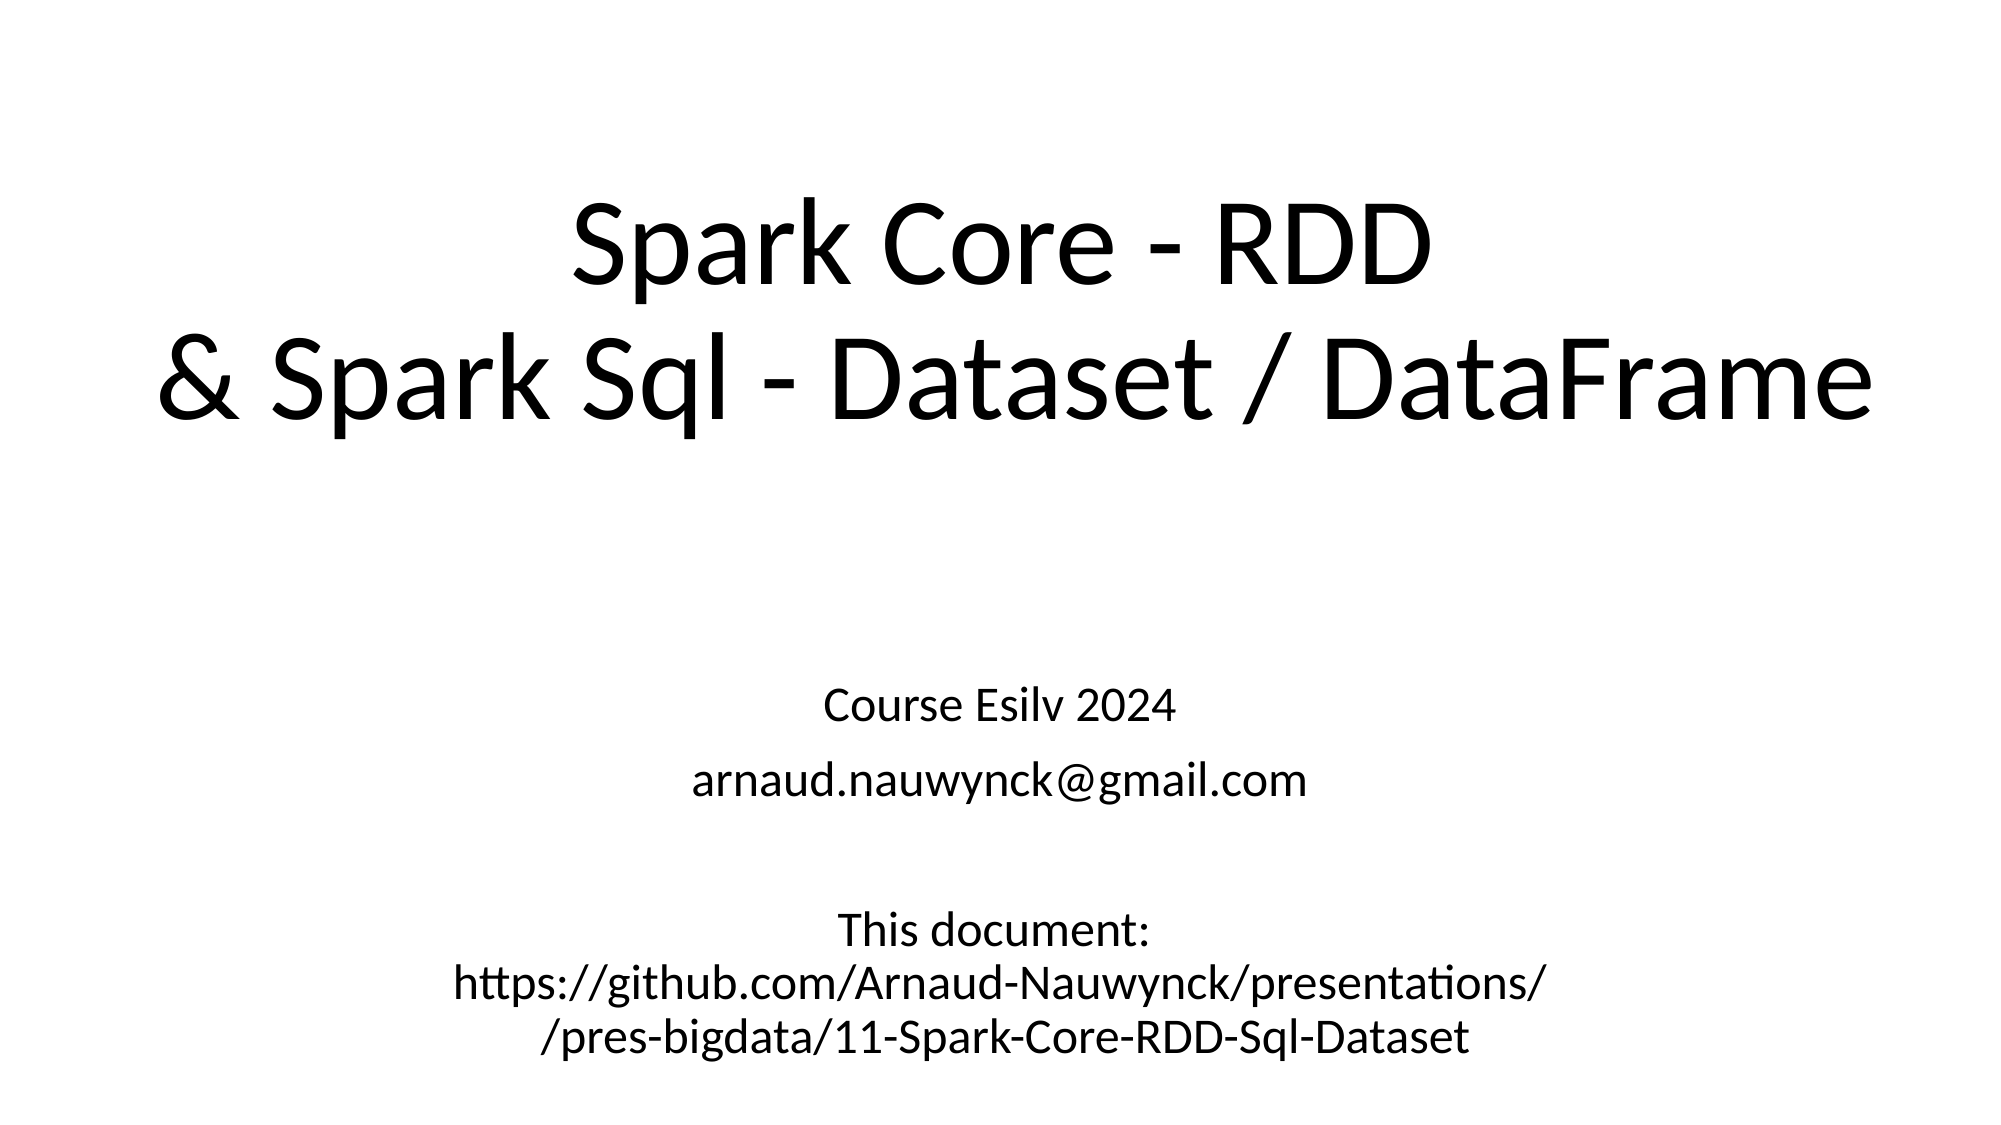

# Spark Core - RDD & Spark Sql - Dataset / DataFrame
Course Esilv 2024
arnaud.nauwynck@gmail.com

This document:
https://github.com/Arnaud-Nauwynck/presentations/
 /pres-bigdata/11-Spark-Core-RDD-Sql-Dataset